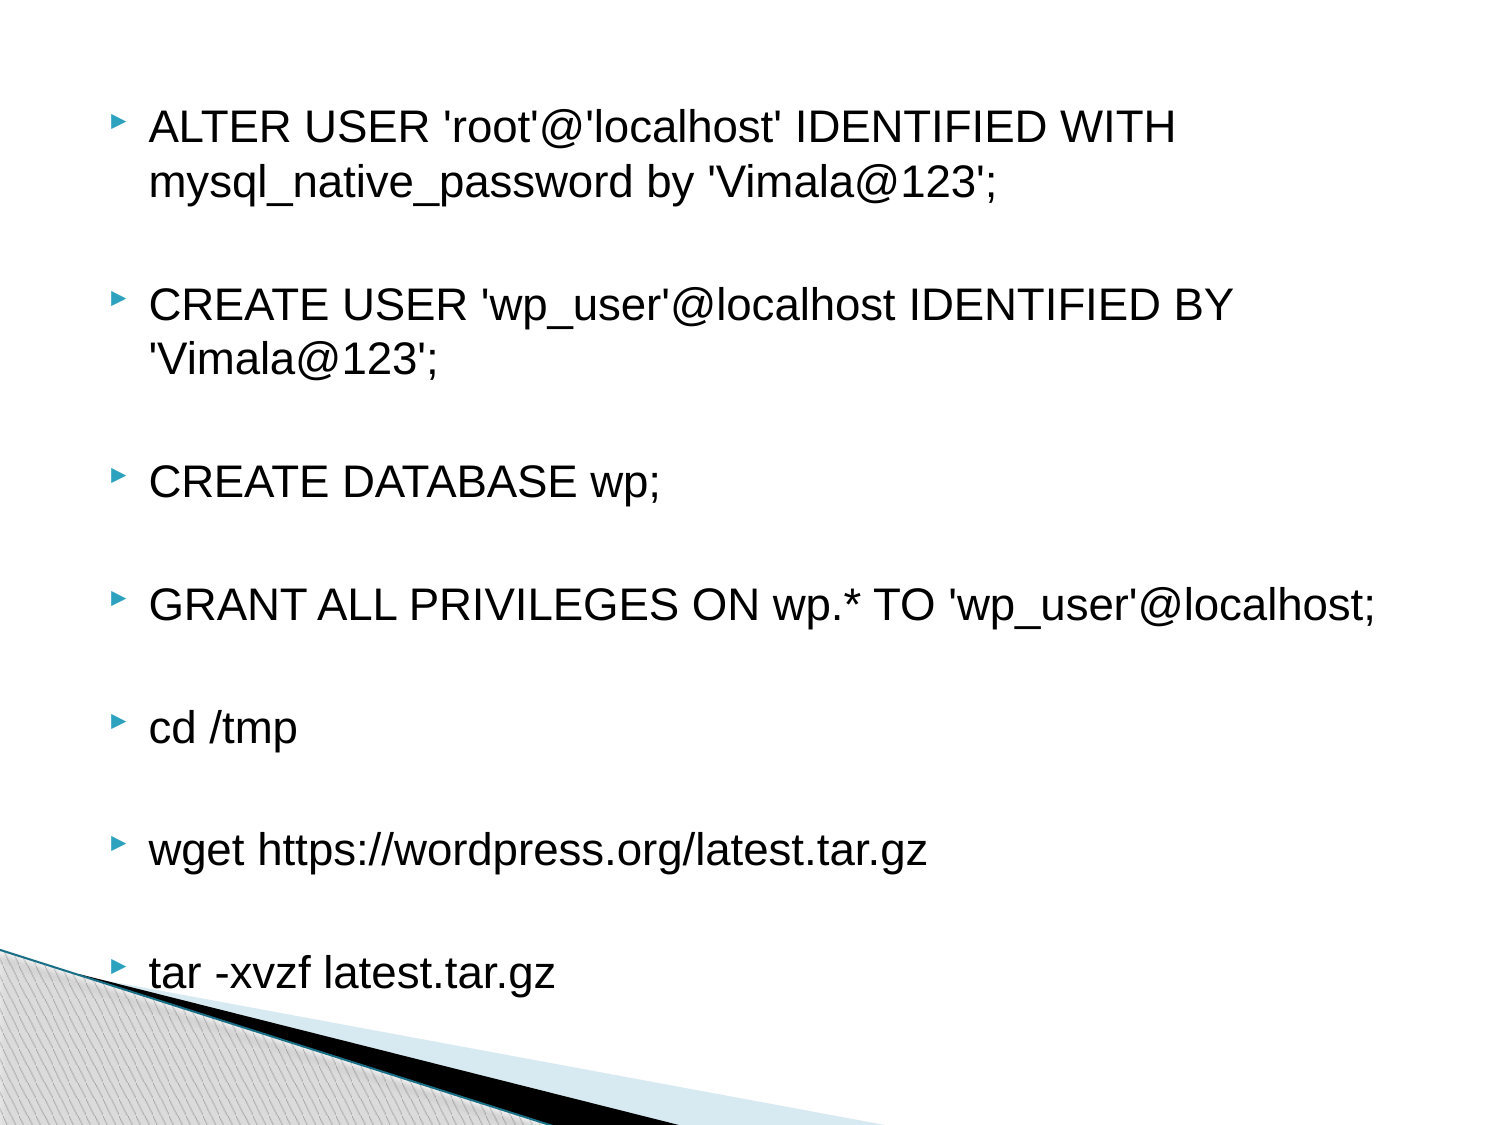

ALTER USER 'root'@'localhost' IDENTIFIED WITH mysql_native_password by 'Vimala@123';

CREATE USER 'wp_user'@localhost IDENTIFIED BY 'Vimala@123';

CREATE DATABASE wp;

GRANT ALL PRIVILEGES ON wp.* TO 'wp_user'@localhost;

cd /tmp

wget https://wordpress.org/latest.tar.gz

tar -xvzf latest.tar.gz